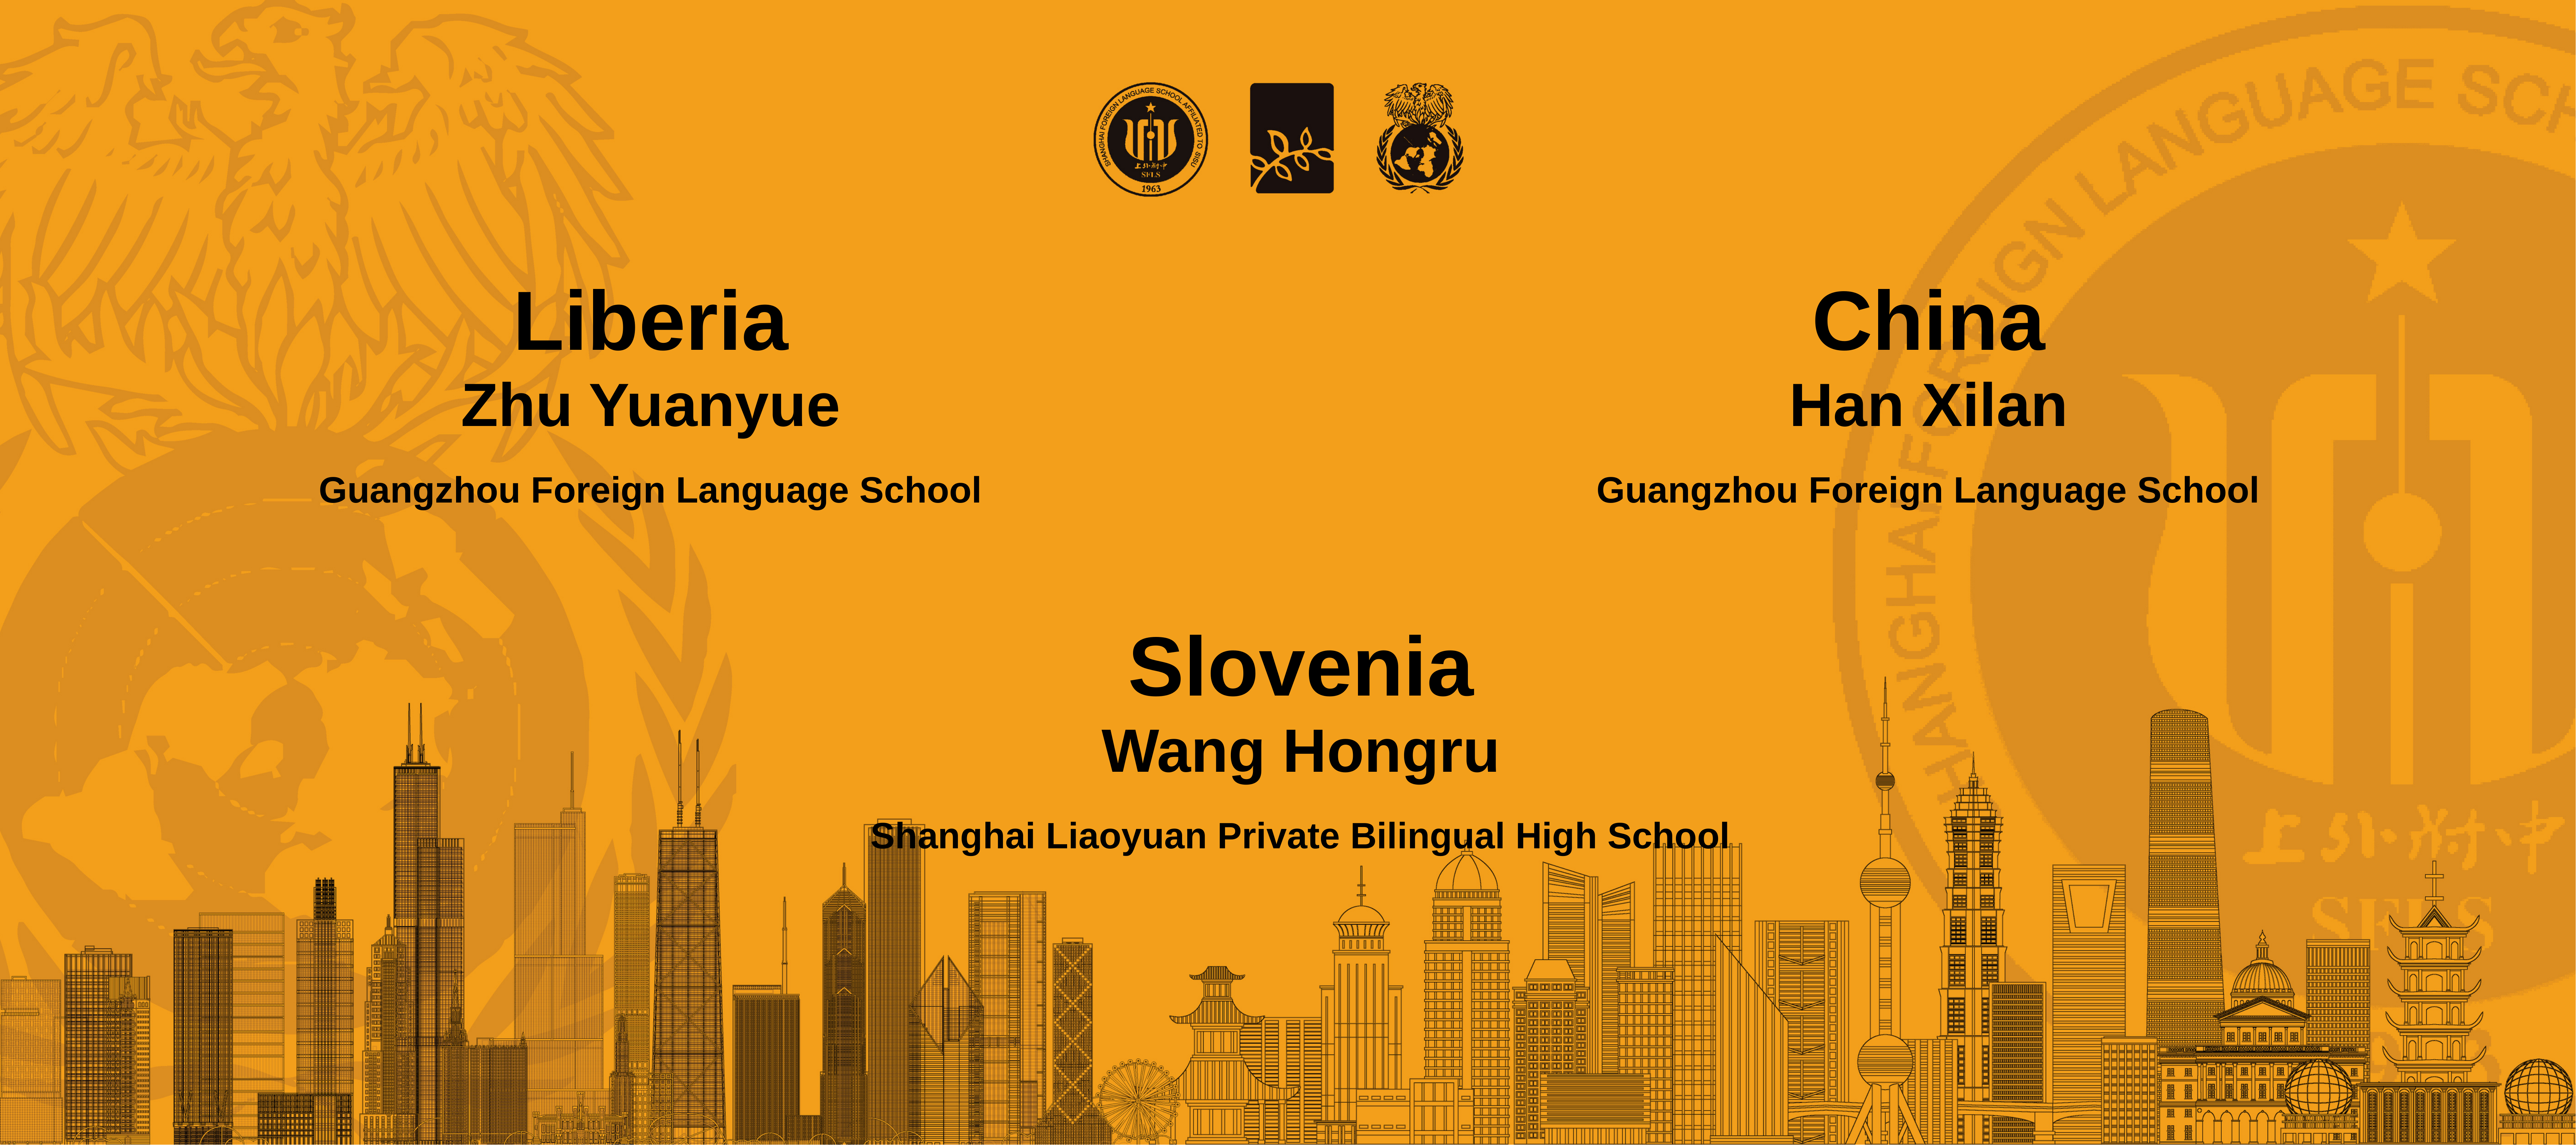

Liberia
Zhu Yuanyue
Guangzhou Foreign Language School
China
Han Xilan
Guangzhou Foreign Language School
Slovenia
Wang Hongru
Shanghai Liaoyuan Private Bilingual High School